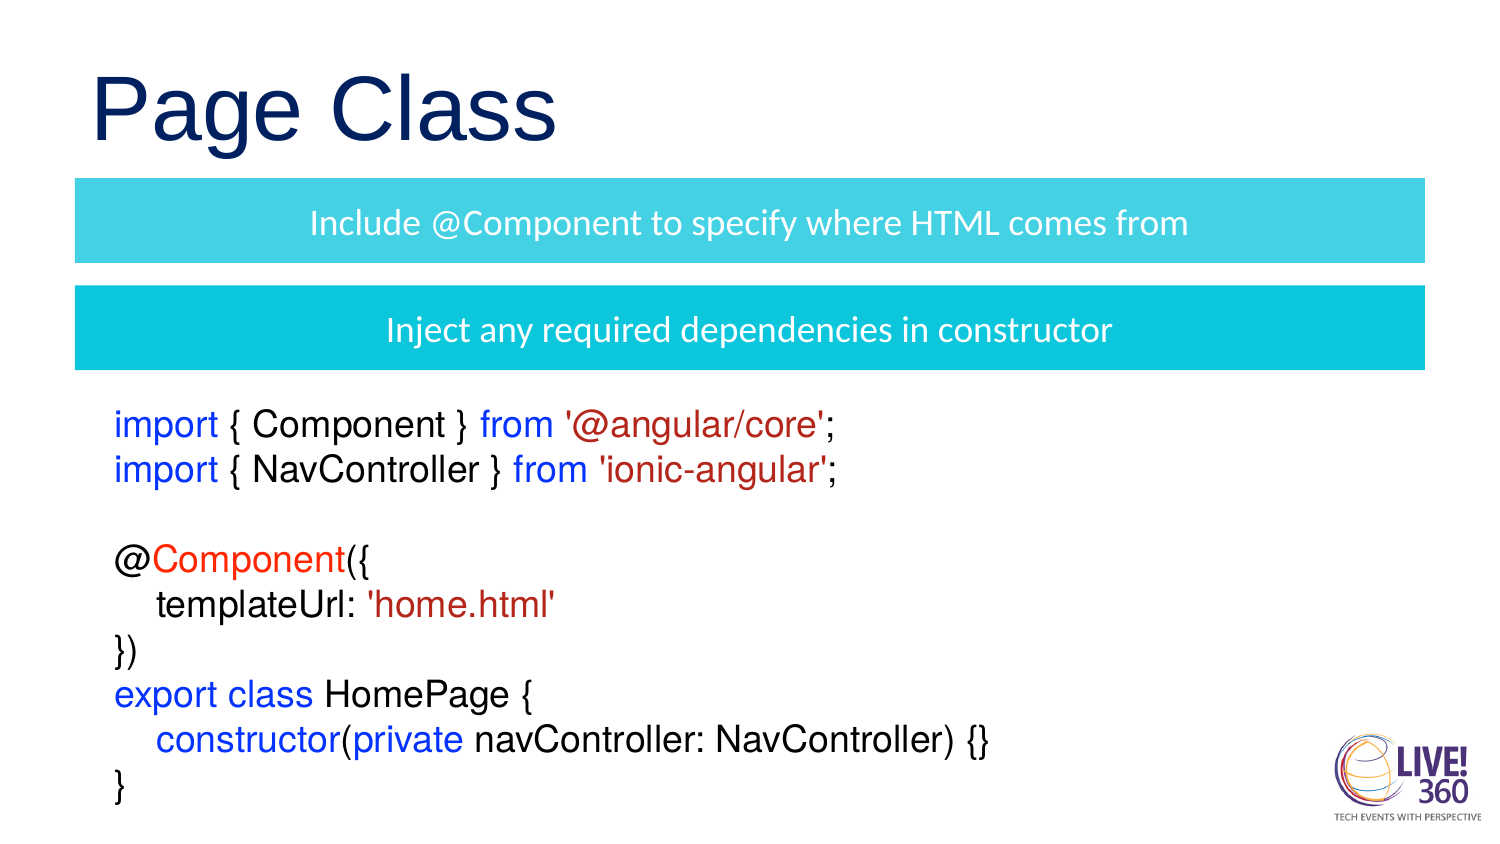

# Page Class
Include @Component to specify where HTML comes from
Inject any required dependencies in constructor
import { Component } from '@angular/core';
import { NavController } from 'ionic-angular';

@Component({
    templateUrl: 'home.html'
})
export class HomePage {
    constructor(private navController: NavController) {}
}